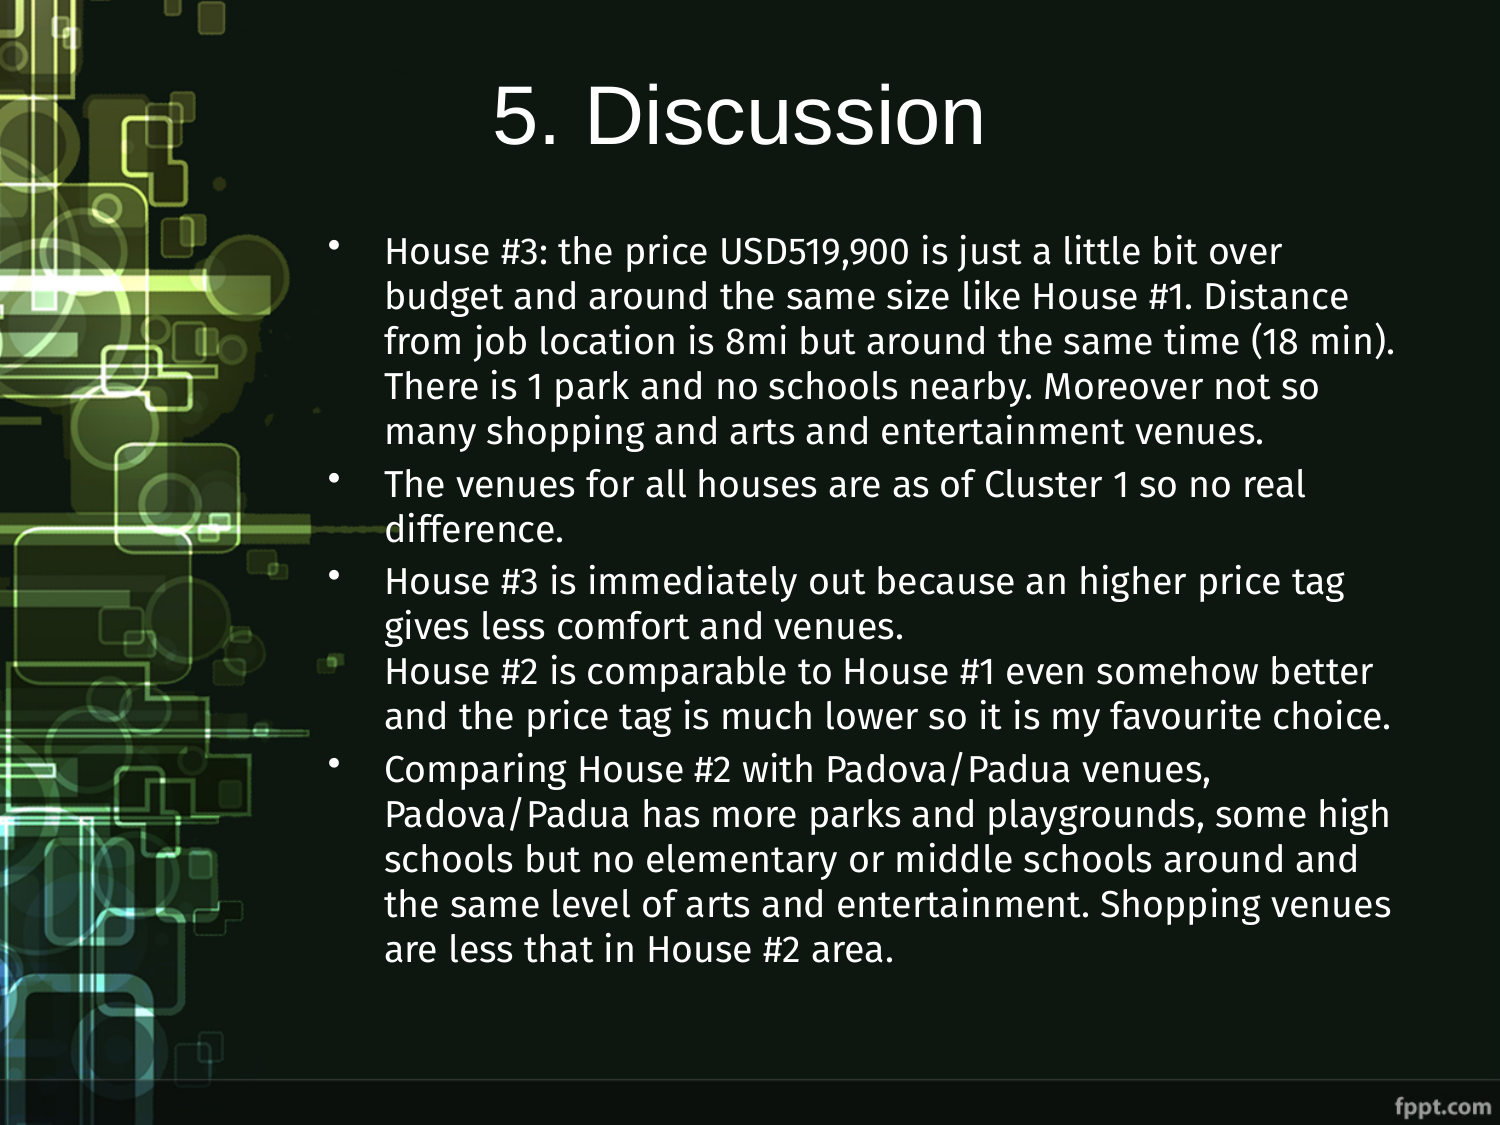

# 5. Discussion
House #3: the price USD519,900 is just a little bit over budget and around the same size like House #1. Distance from job location is 8mi but around the same time (18 min). There is 1 park and no schools nearby. Moreover not so many shopping and arts and entertainment venues.
The venues for all houses are as of Cluster 1 so no real difference.
House #3 is immediately out because an higher price tag gives less comfort and venues.
House #2 is comparable to House #1 even somehow better and the price tag is much lower so it is my favourite choice.
Comparing House #2 with Padova/Padua venues, Padova/Padua has more parks and playgrounds, some high schools but no elementary or middle schools around and the same level of arts and entertainment. Shopping venues are less that in House #2 area.